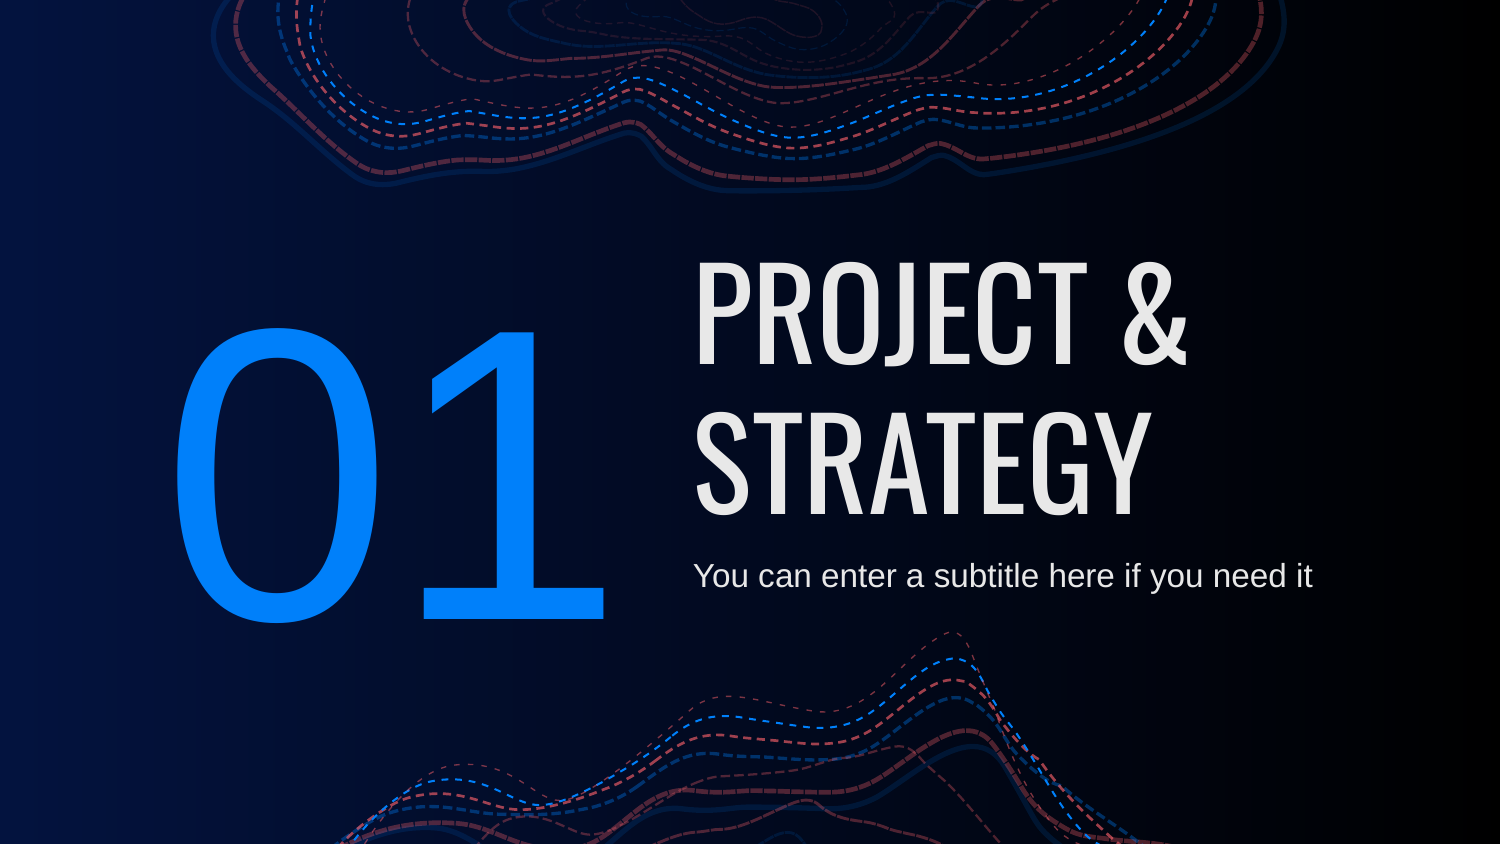

# 01.
PROJECT & STRATEGY
You can enter a subtitle here if you need it